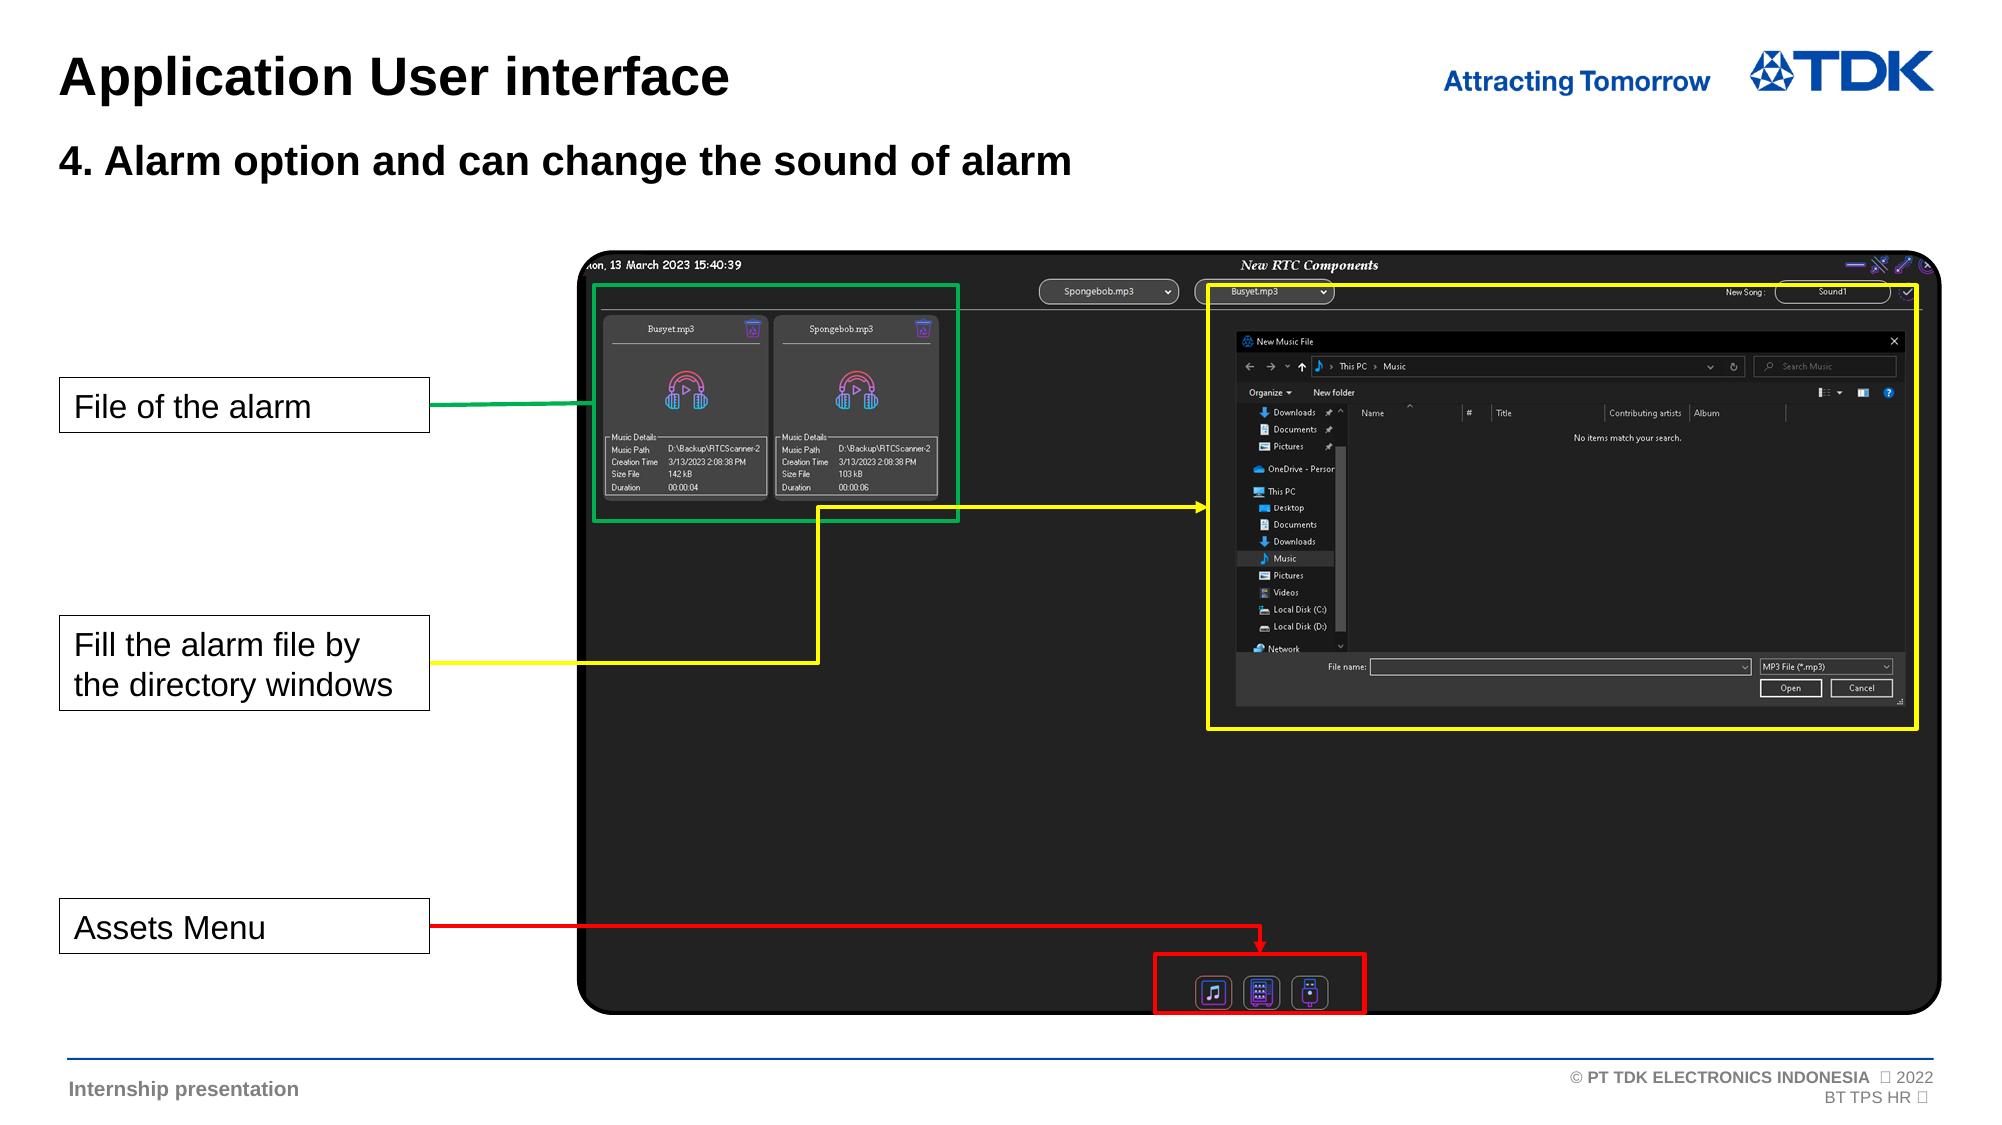

Application User interface
# 4. Alarm option and can change the sound of alarm

File of the alarm
Fill the alarm file by the directory windows
Assets Menu